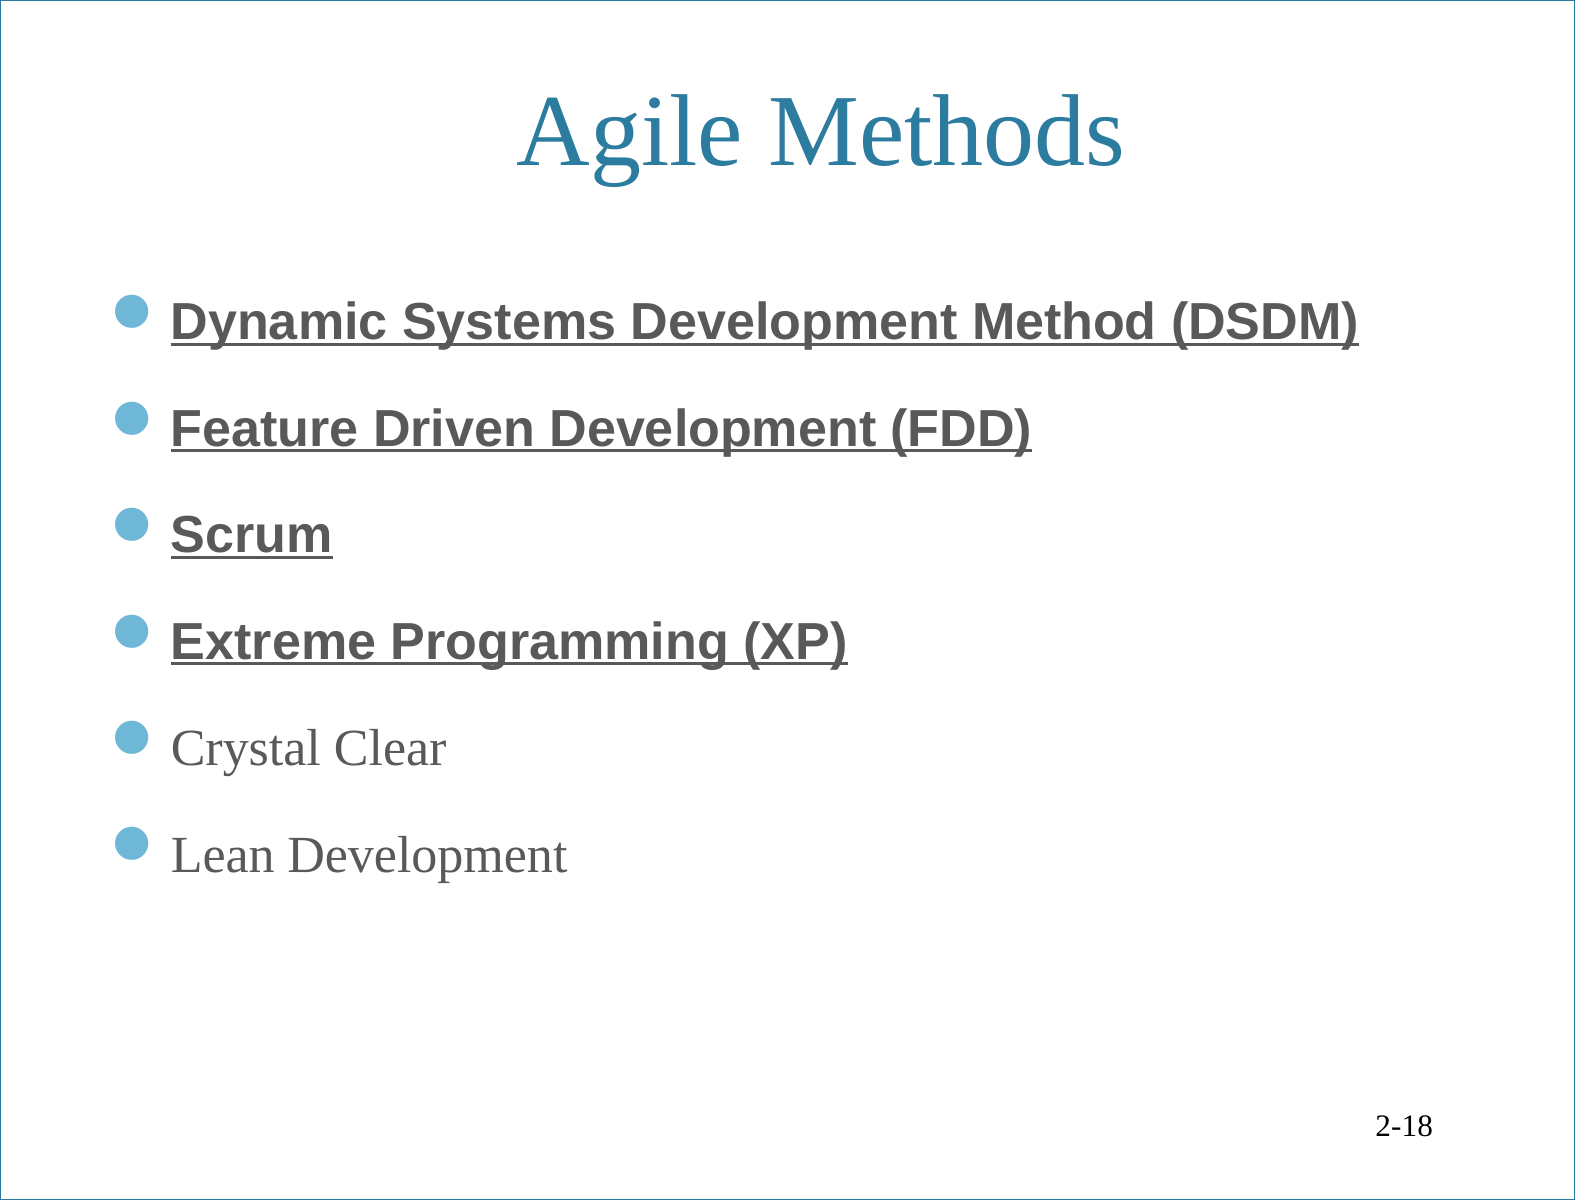

# Agile Methods
Dynamic Systems Development Method (DSDM)
Feature Driven Development (FDD)
Scrum
Extreme Programming (XP)
Crystal Clear
Lean Development
2-18